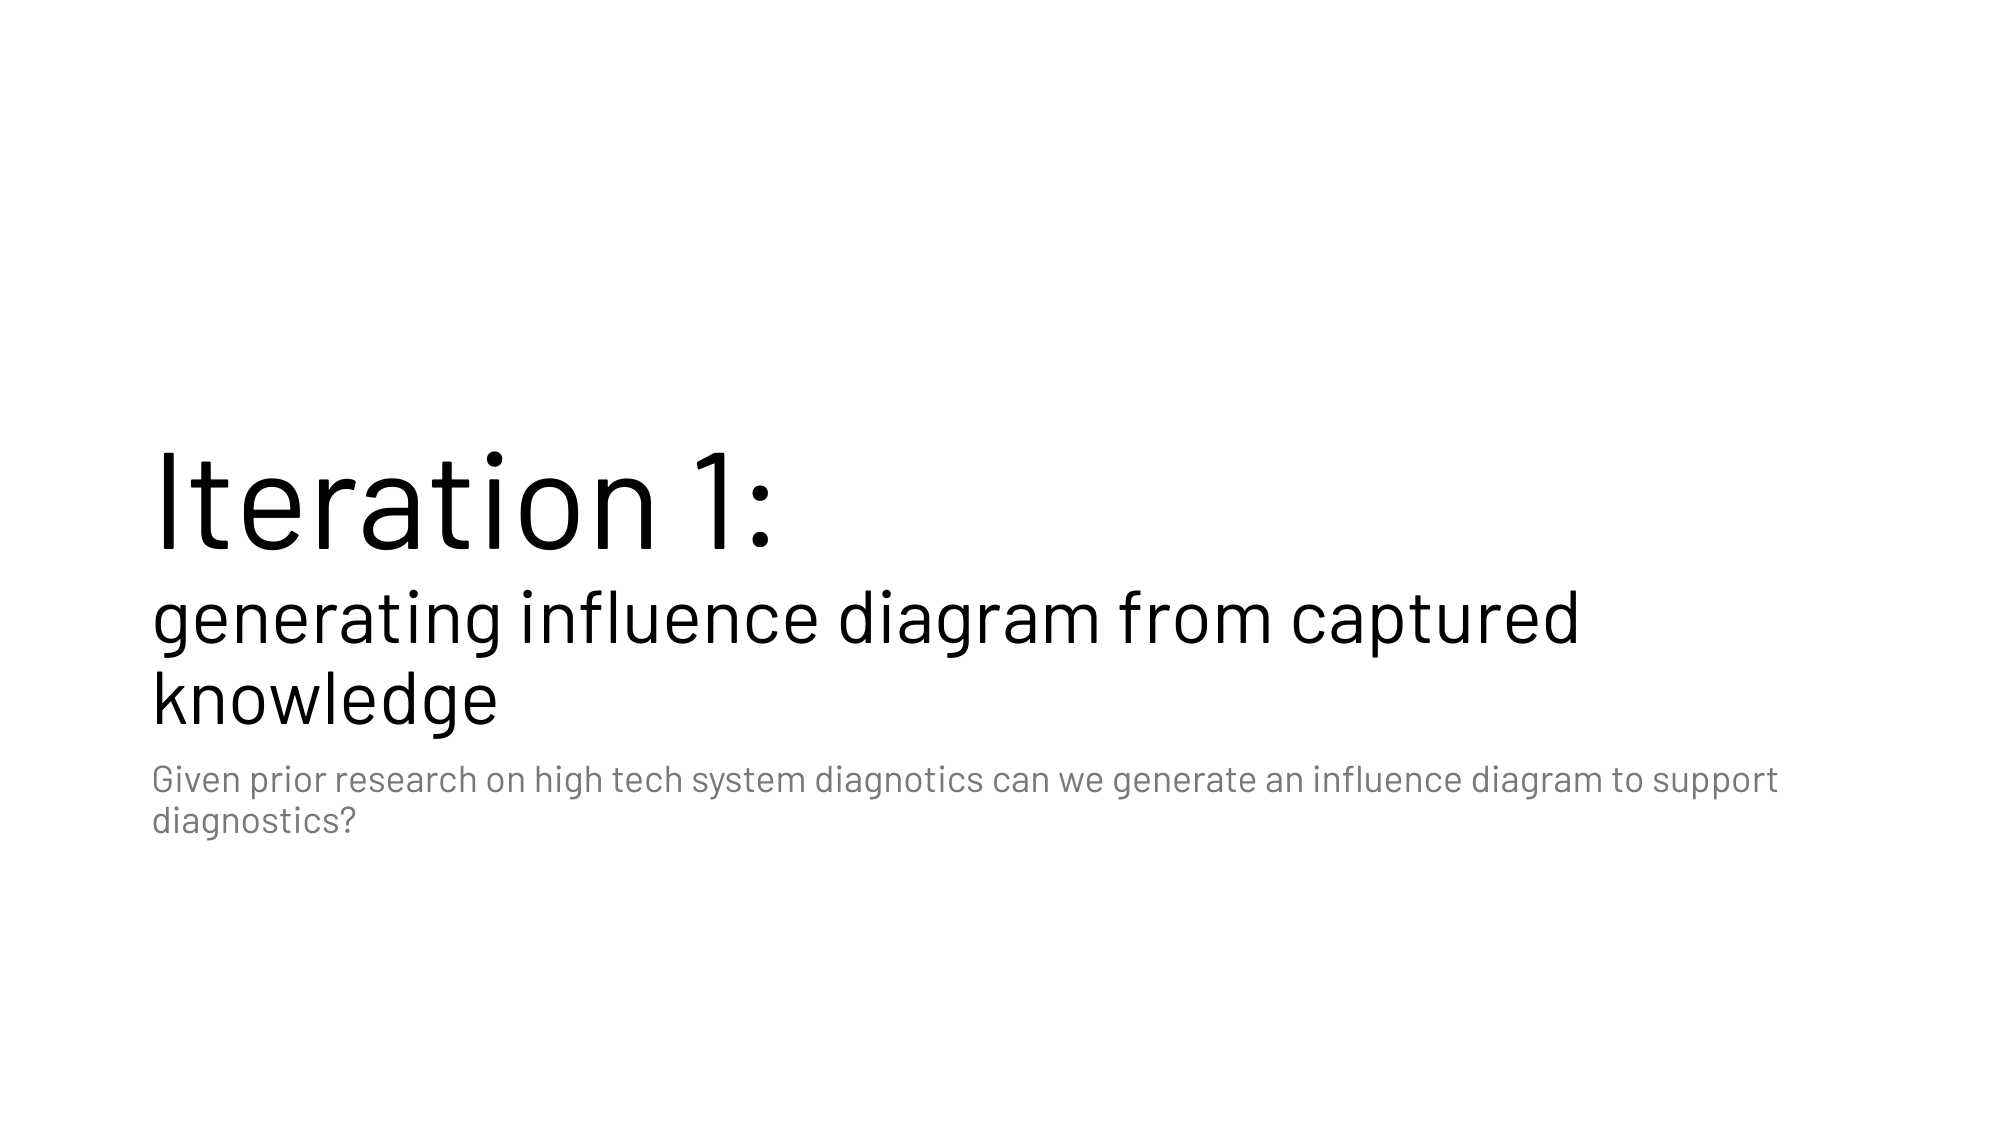

# Iteration 1: generating influence diagram from captured knowledge
Given prior research on high tech system diagnotics can we generate an influence diagram to support diagnostics?